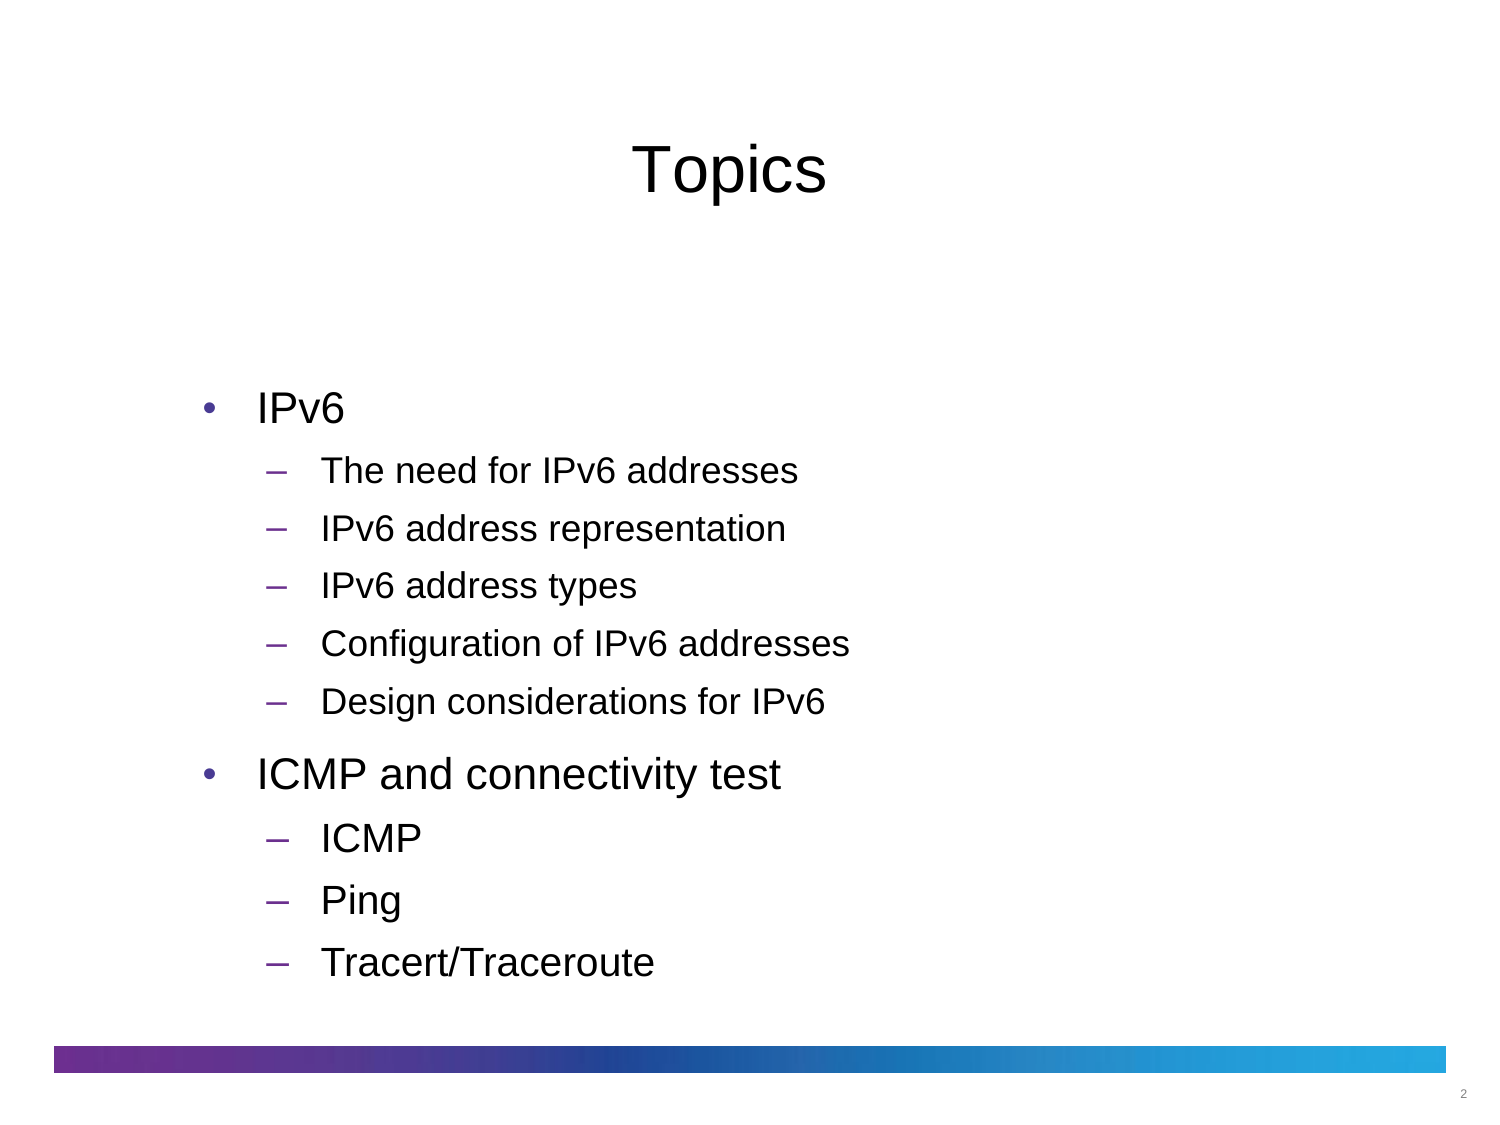

# Topics

IPv6
The need for IPv6 addresses
IPv6 address representation
IPv6 address types
Configuration of IPv6 addresses
Design considerations for IPv6
ICMP and connectivity test
ICMP
Ping
Tracert/Traceroute